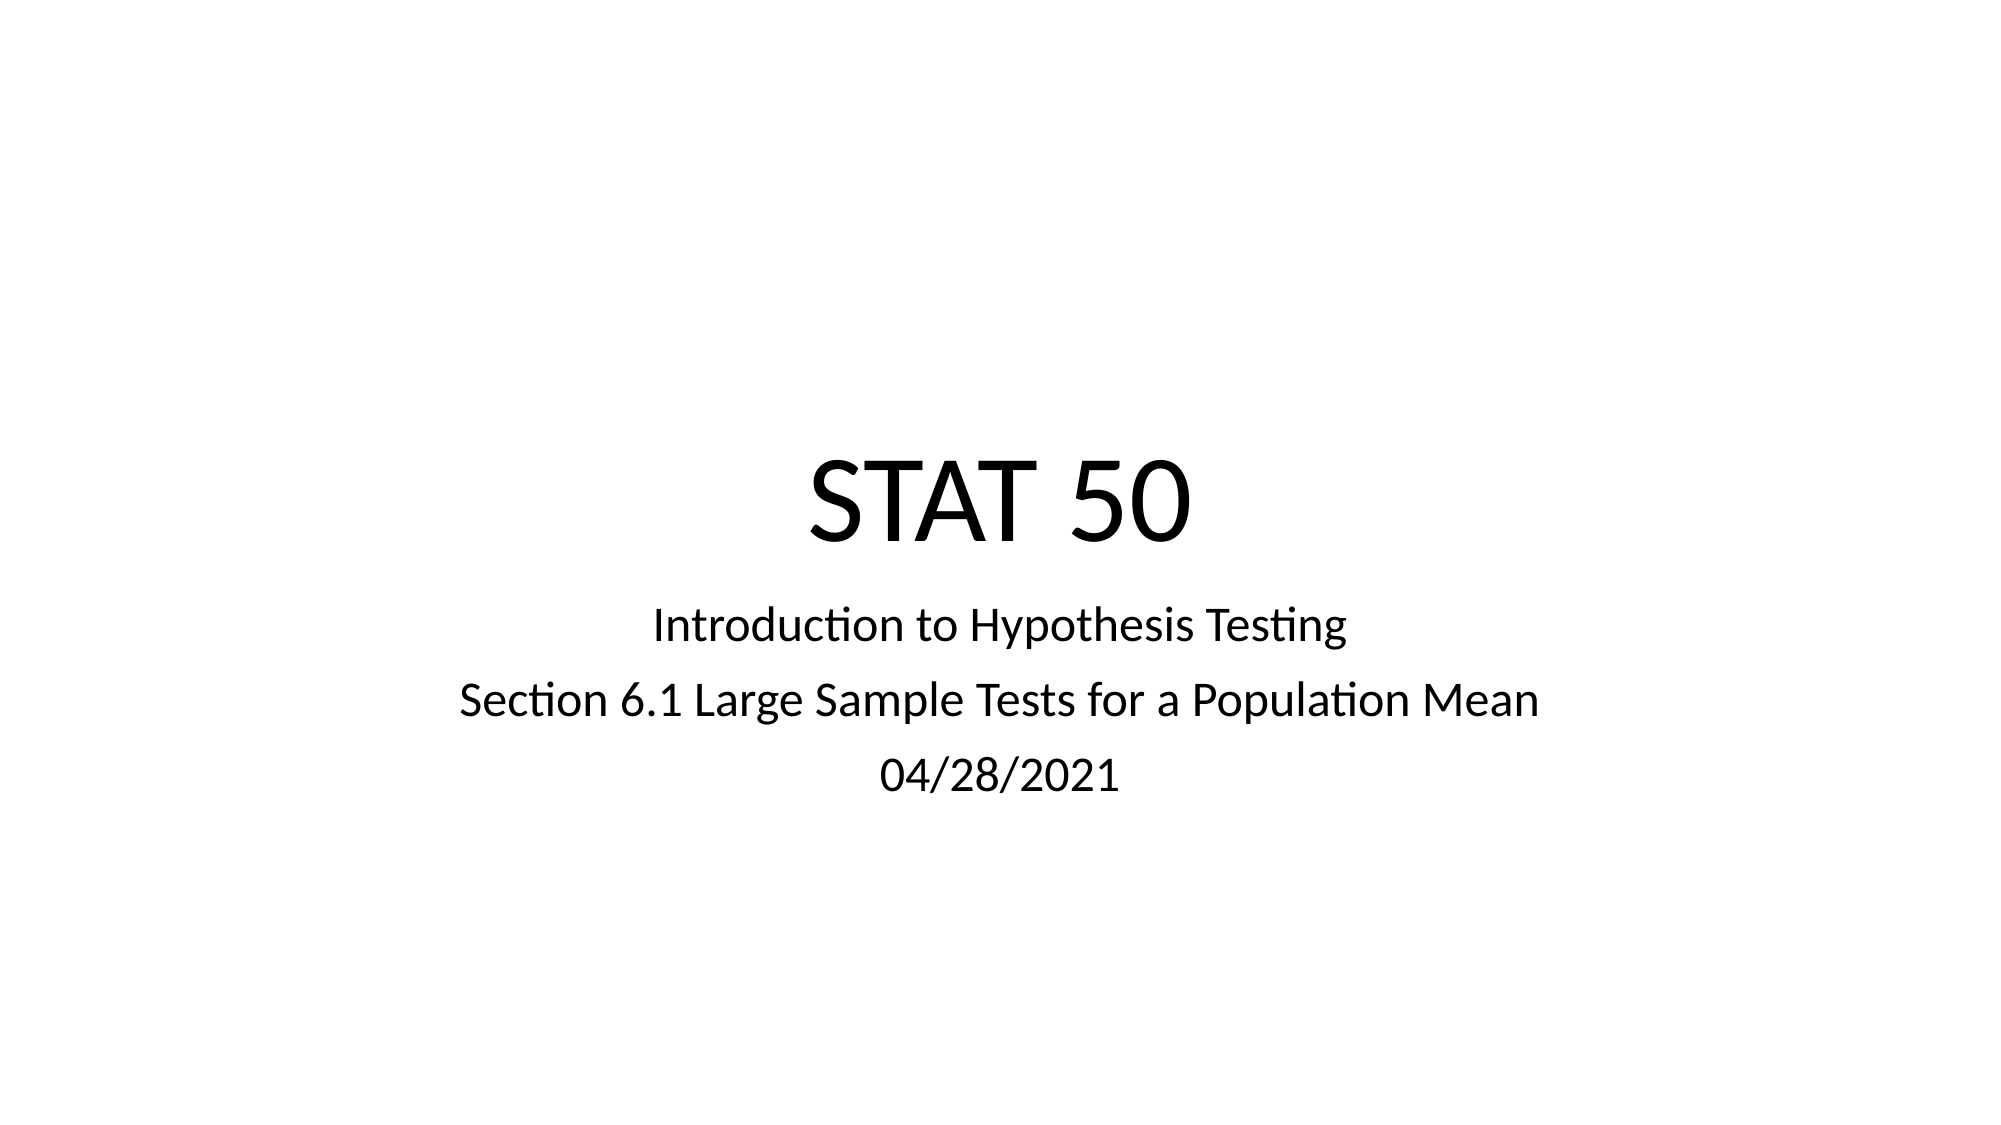

# STAT 50
Introduction to Hypothesis Testing
Section 6.1 Large Sample Tests for a Population Mean
04/28/2021